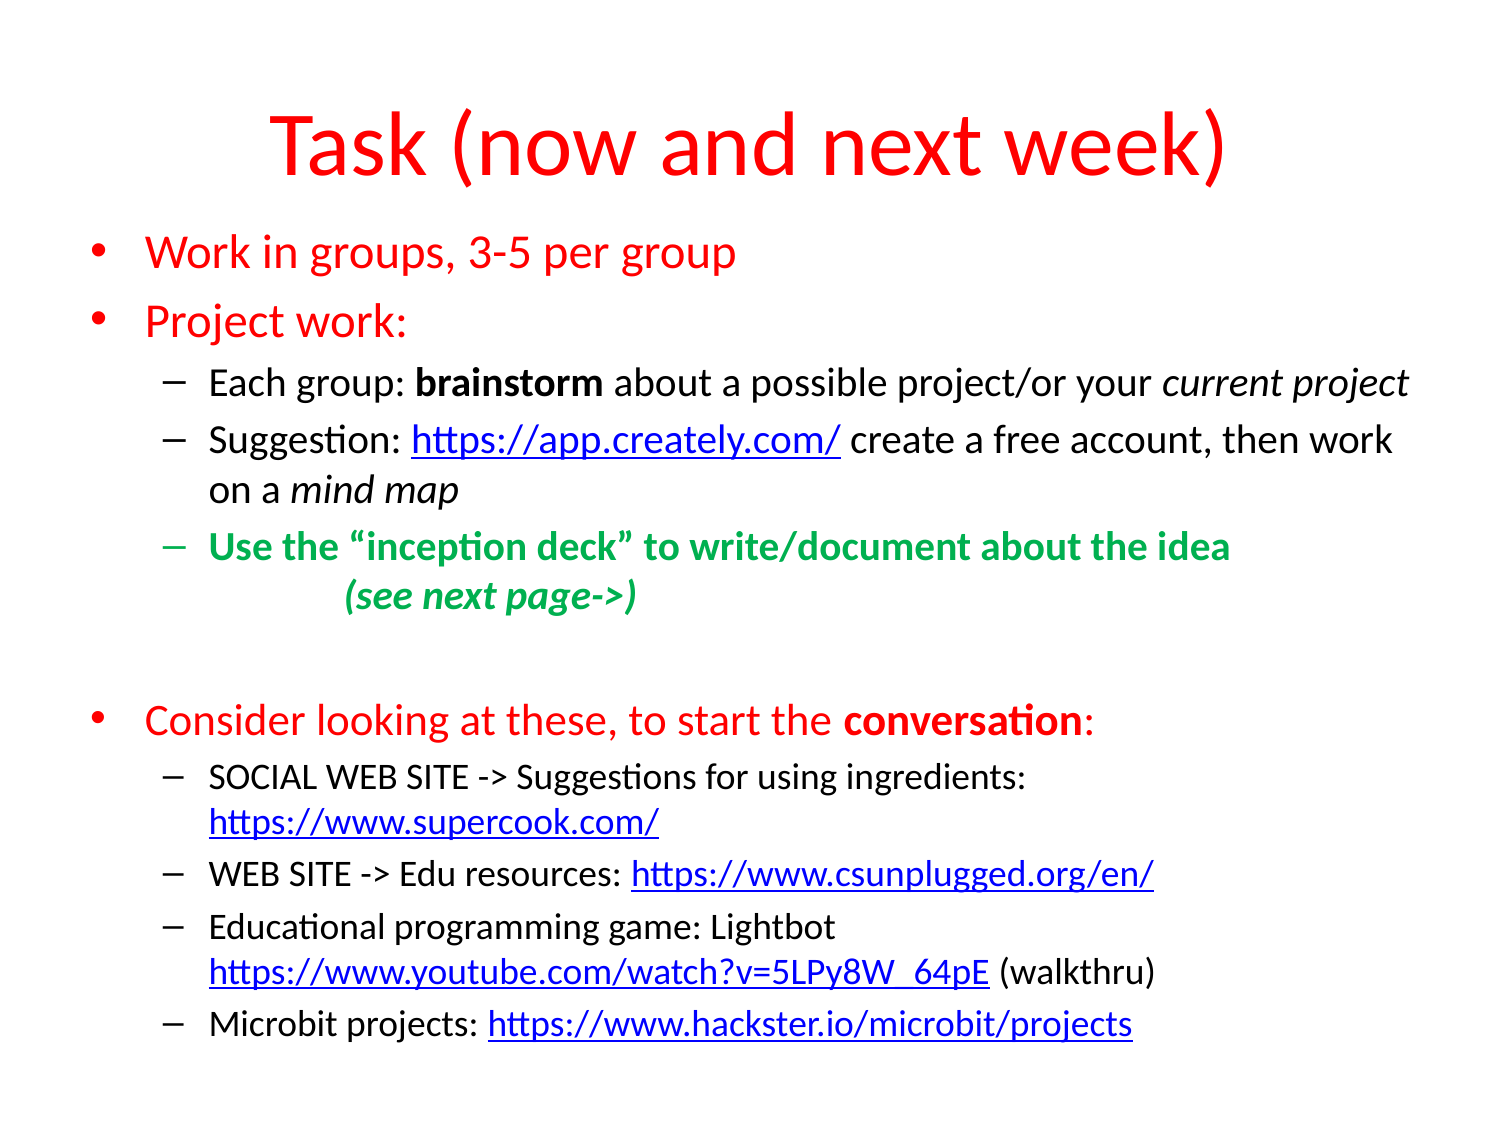

# Task (now and next week)
Work in groups, 3-5 per group
Project work:
Each group: brainstorm about a possible project/or your current project
Suggestion: https://app.creately.com/ create a free account, then work on a mind map
Use the “inception deck” to write/document about the idea
	(see next page->)

Consider looking at these, to start the conversation:
SOCIAL WEB SITE -> Suggestions for using ingredients: https://www.supercook.com/
WEB SITE -> Edu resources: https://www.csunplugged.org/en/
Educational programming game: Lightbot https://www.youtube.com/watch?v=5LPy8W_64pE (walkthru)
Microbit projects: https://www.hackster.io/microbit/projects